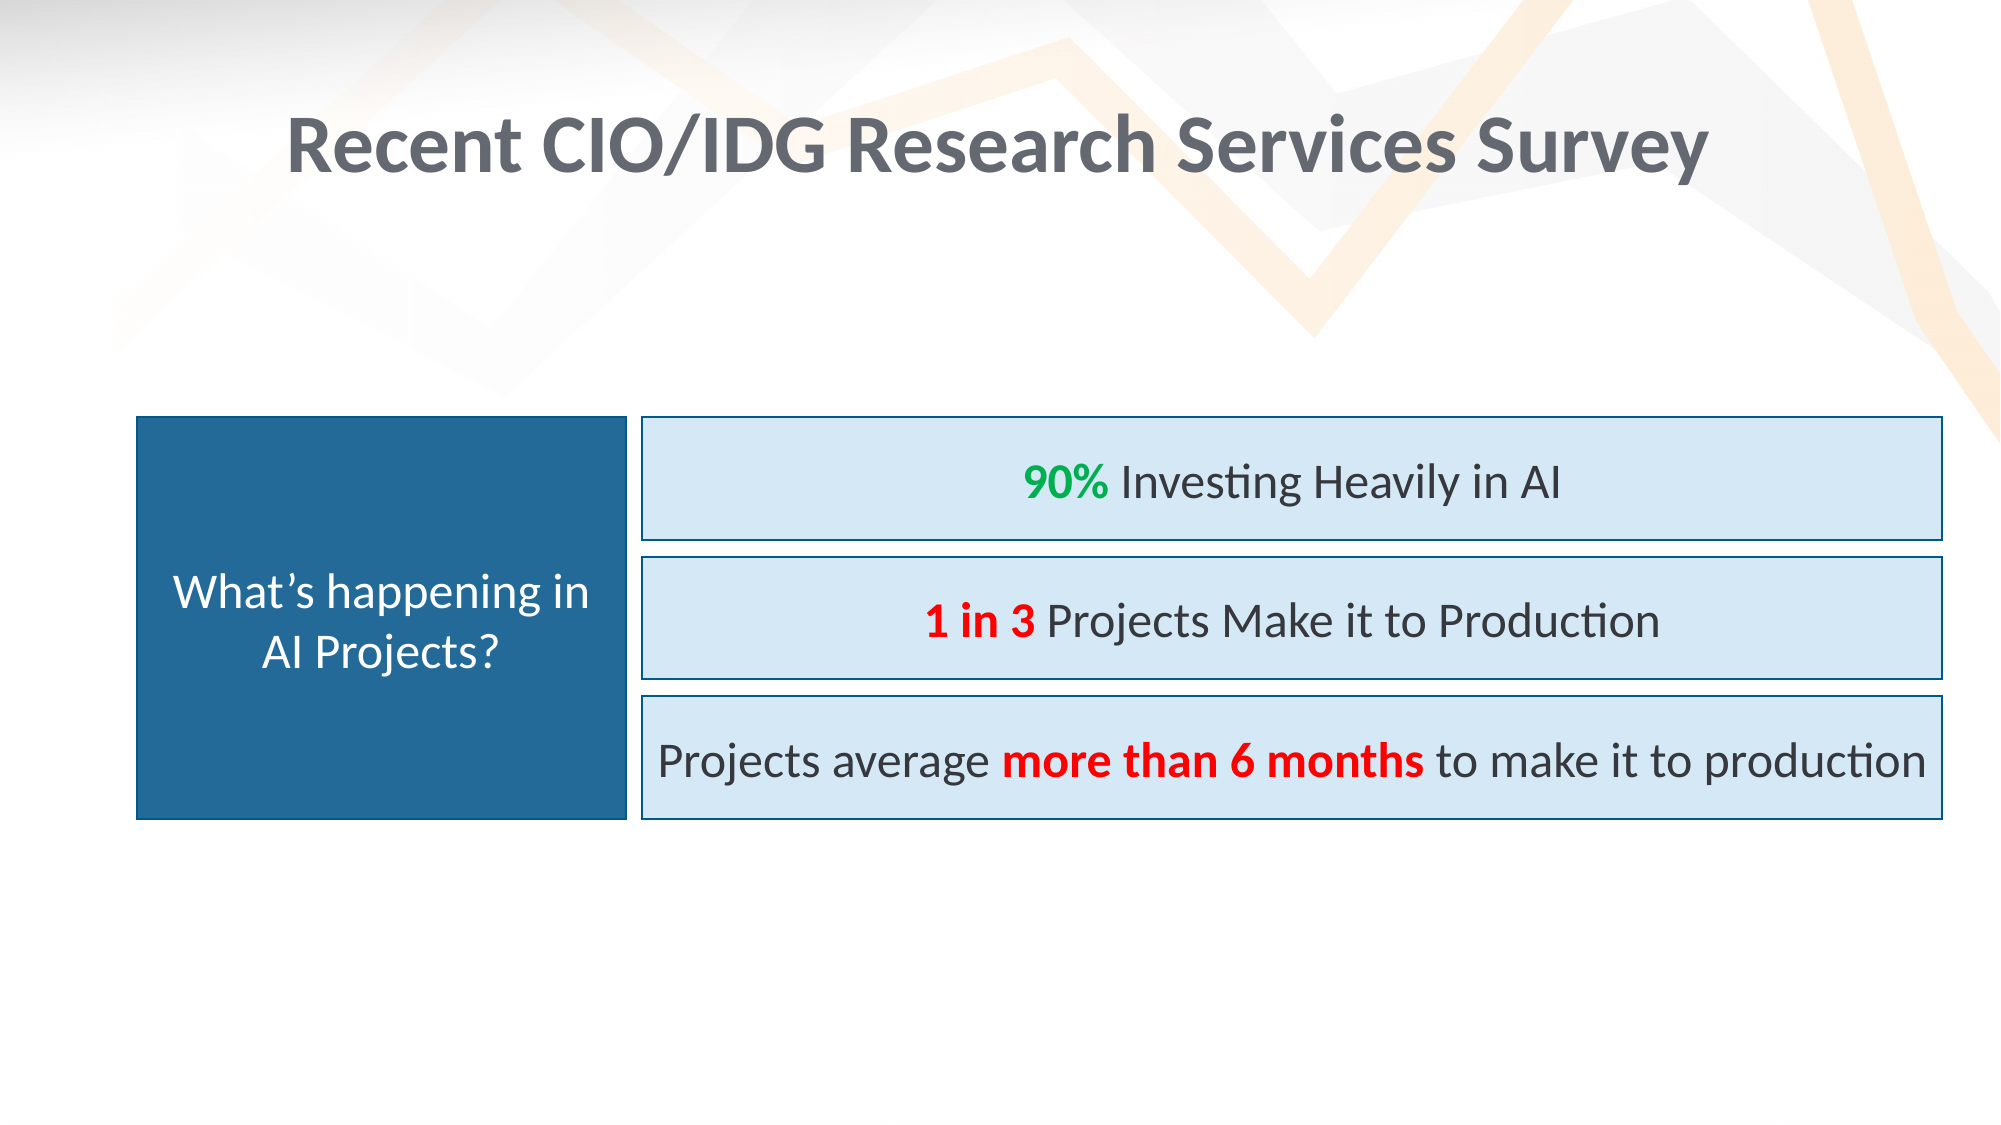

# Recent CIO/IDG Research Services Survey
What’s happening in AI Projects?
90% Investing Heavily in AI
1 in 3 Projects Make it to Production
Projects average more than 6 months to make it to production